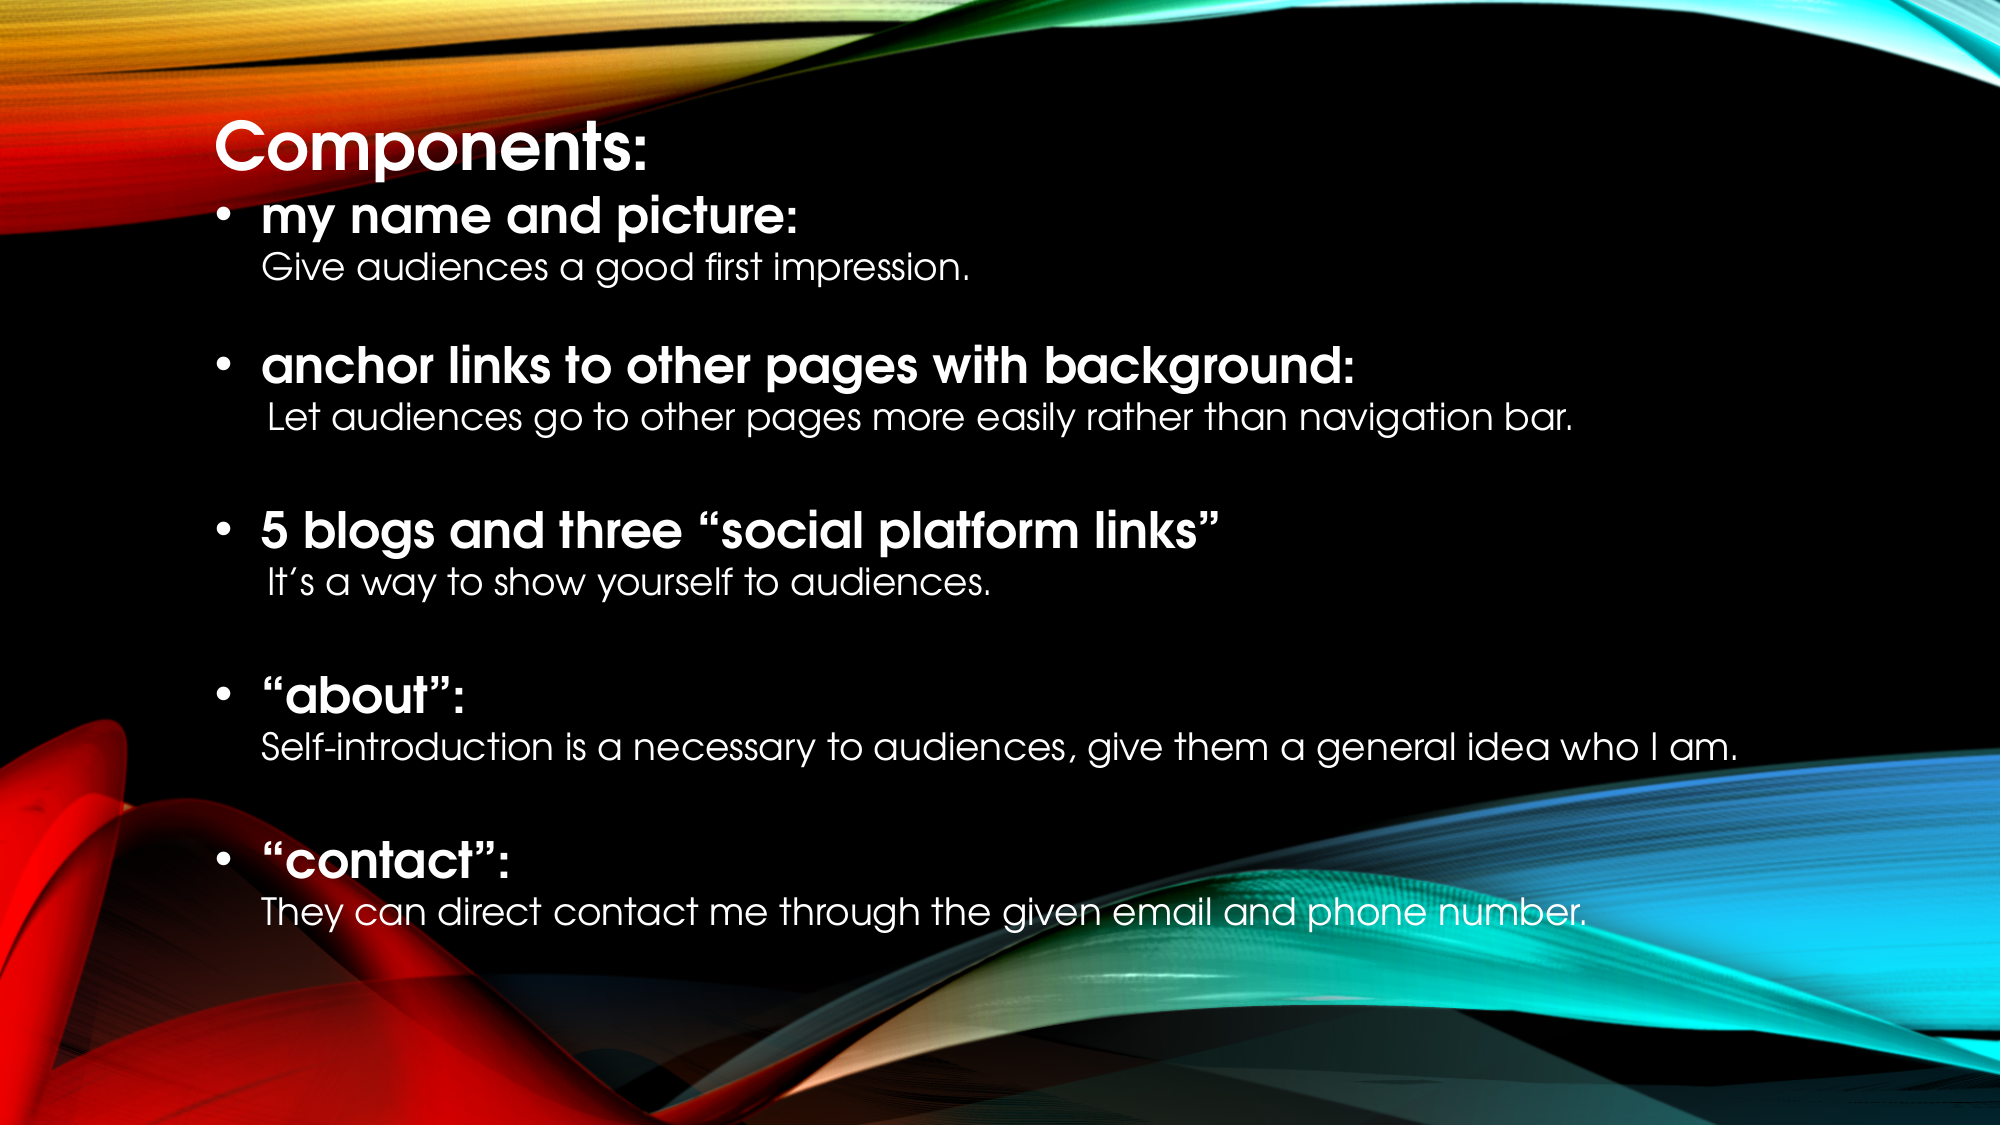

Components:
my name and picture:
Give audiences a good first impression.

anchor links to other pages with background:
     Let audiences go to other pages more easily rather than navigation bar.

5 blogs and three “social platform links”
     It’s a way to show yourself to audiences.

“about”:
Self-introduction is a necessary to audiences, give them a general idea who I am.

“contact”:
They can direct contact me through the given email and phone number.